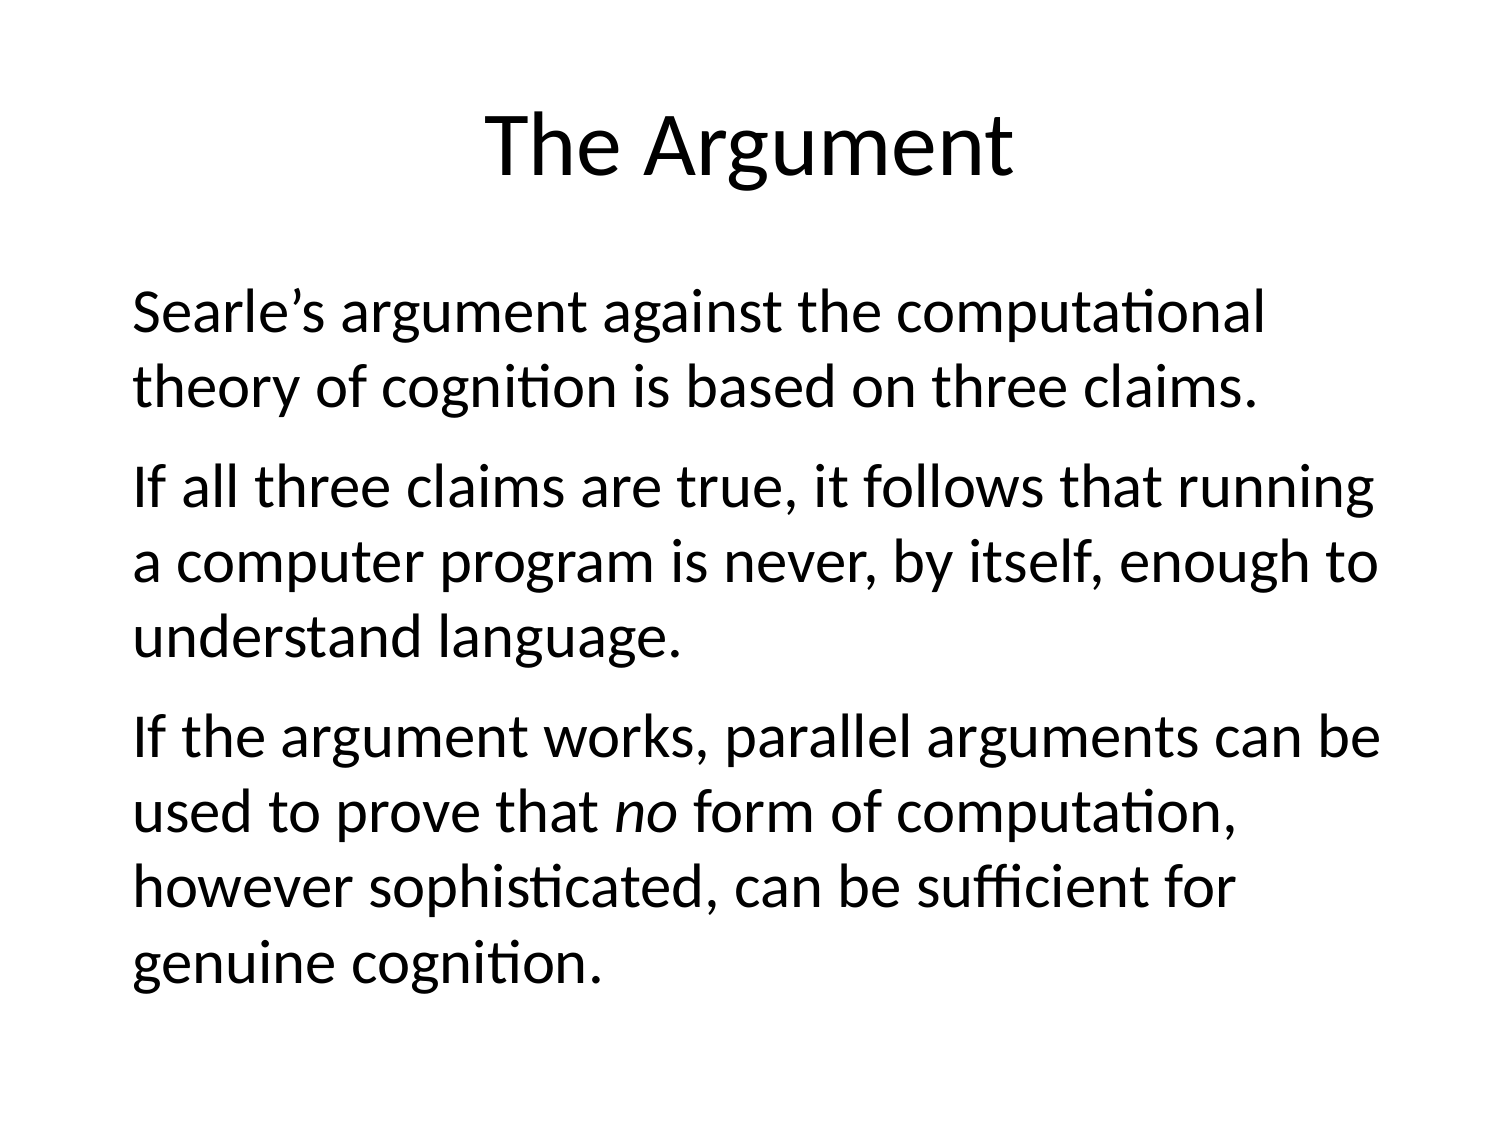

# The Argument
Searle’s argument against the computational theory of cognition is based on three claims.
If all three claims are true, it follows that running a computer program is never, by itself, enough to understand language.
If the argument works, parallel arguments can be used to prove that no form of computation, however sophisticated, can be sufficient for genuine cognition.